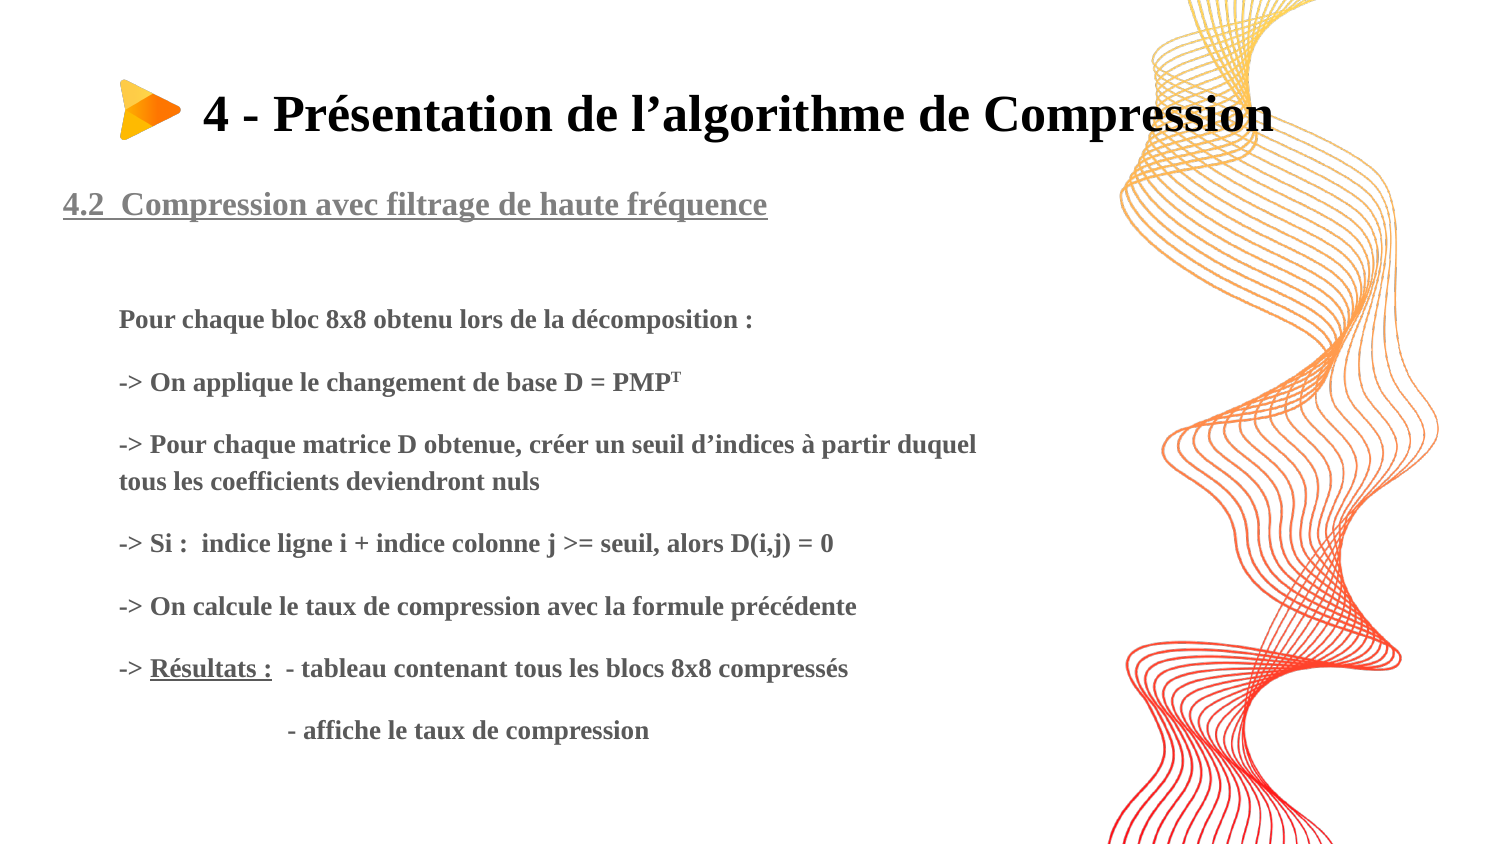

# 4 - Présentation de l’algorithme de Compression

4.2  Compression avec filtrage de haute fréquence
Pour chaque bloc 8x8 obtenu lors de la décomposition :
-> On applique le changement de base D = PMPT
-> Pour chaque matrice D obtenue, créer un seuil d’indices à partir duquel tous les coefficients deviendront nuls
-> Si :  indice ligne i + indice colonne j >= seuil, alors D(i,j) = 0
-> On calcule le taux de compression avec la formule précédente
-> Résultats :  - tableau contenant tous les blocs 8x8 compressés
                         - affiche le taux de compression